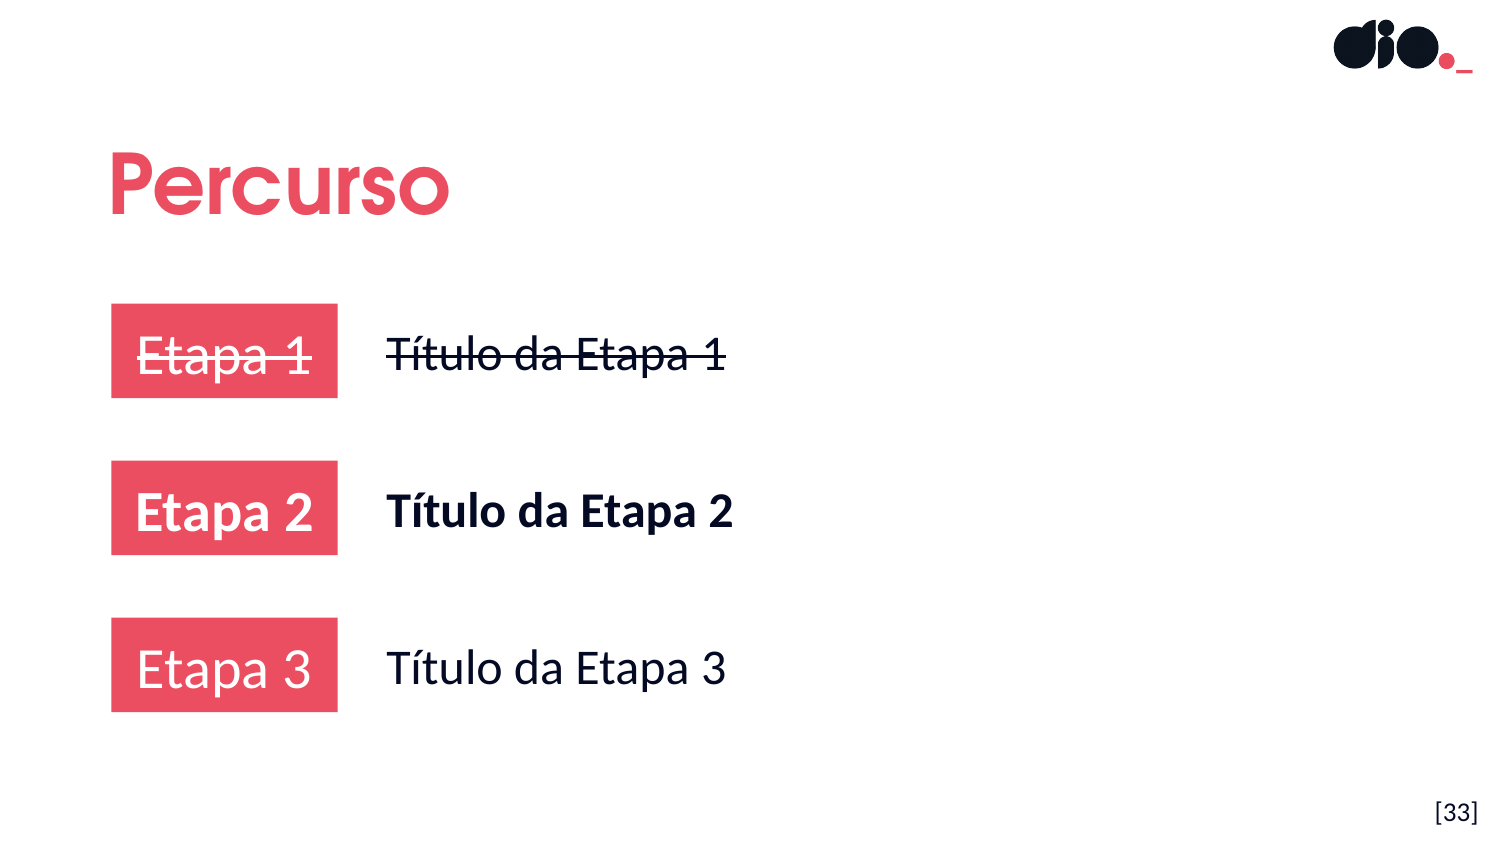

Percurso
Etapa 1
Título da Etapa 1
Etapa 2
Título da Etapa 2
Etapa 3
Título da Etapa 3
[33]